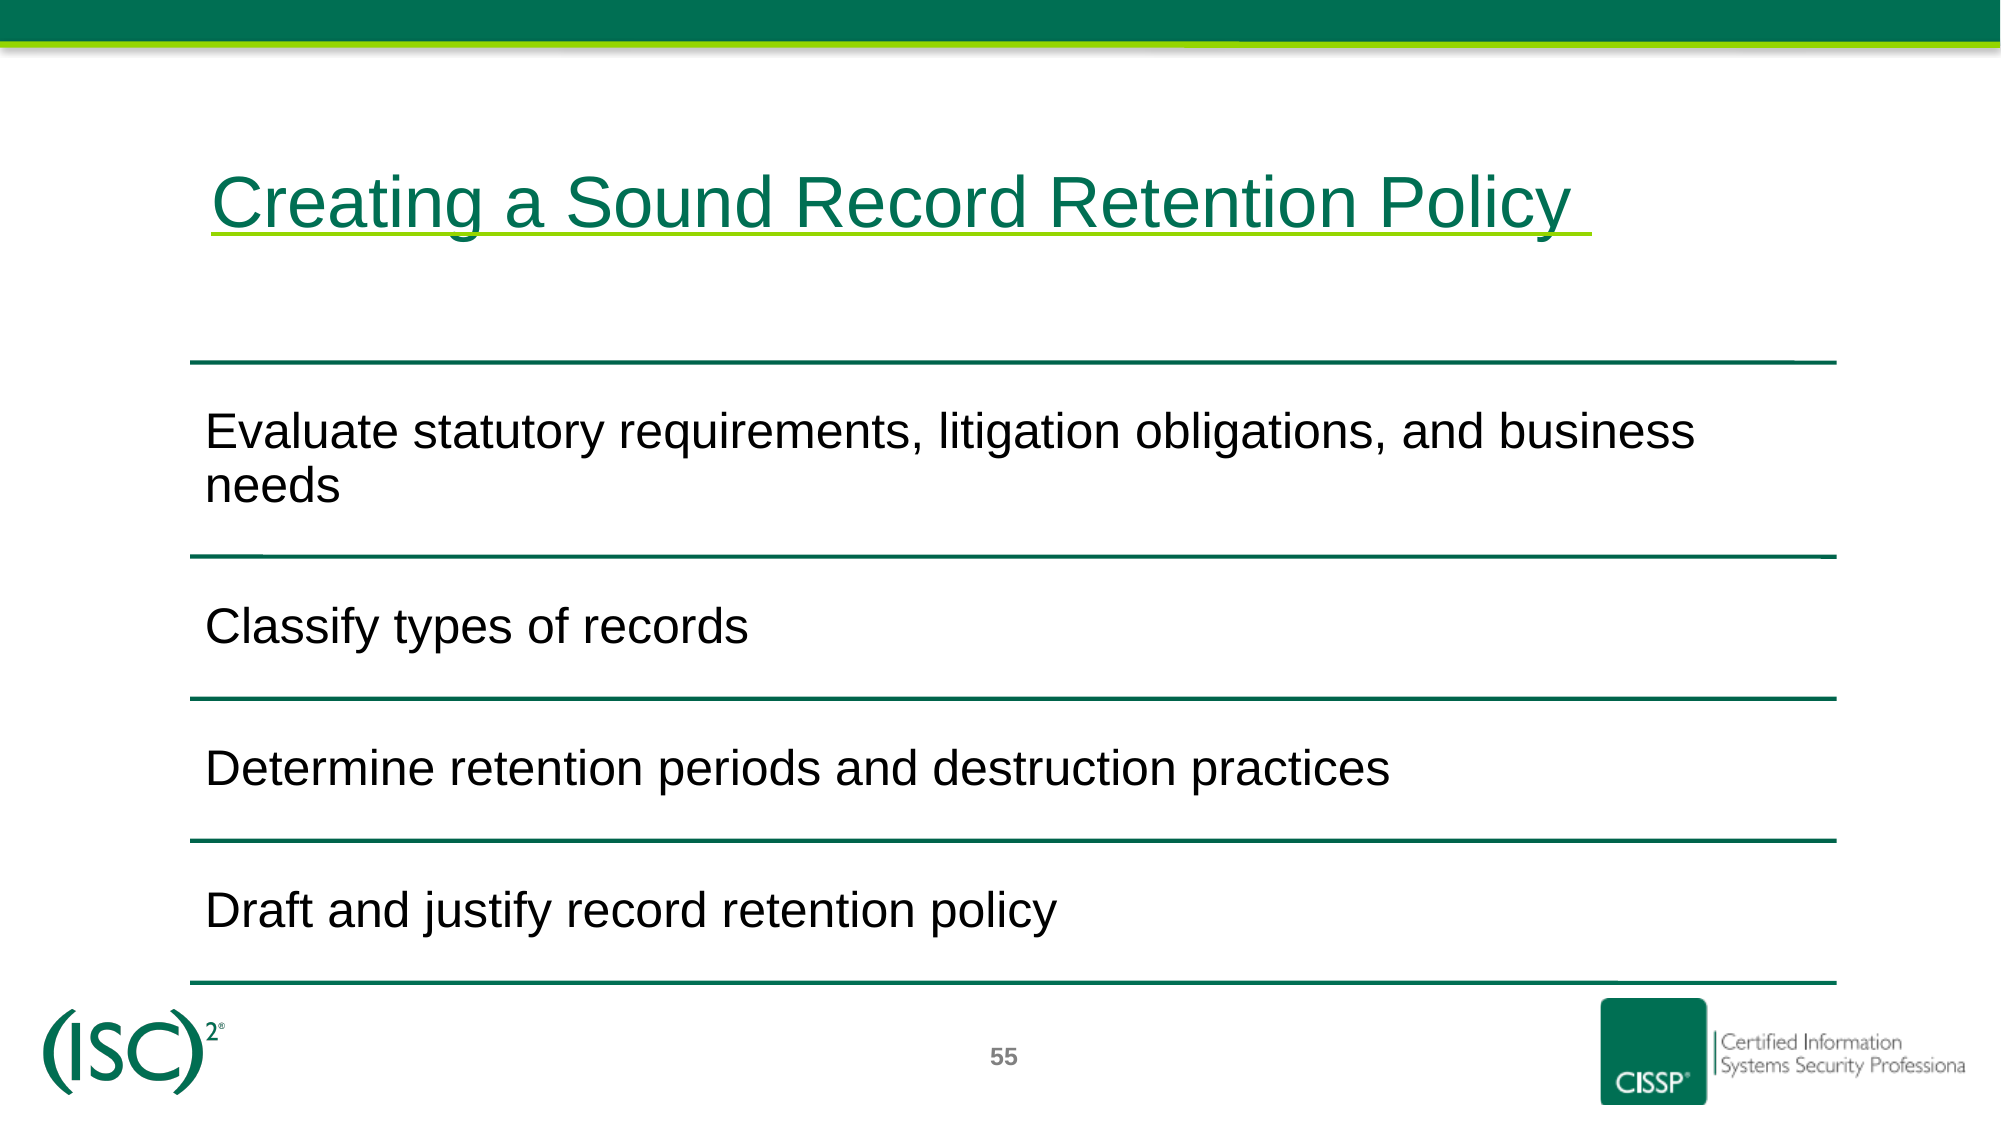

# Creating a Sound Record Retention Policy
Evaluate statutory requirements, litigation obligations, and business needs
Classify types of records
Determine retention periods and destruction practices
Draft and justify record retention policy